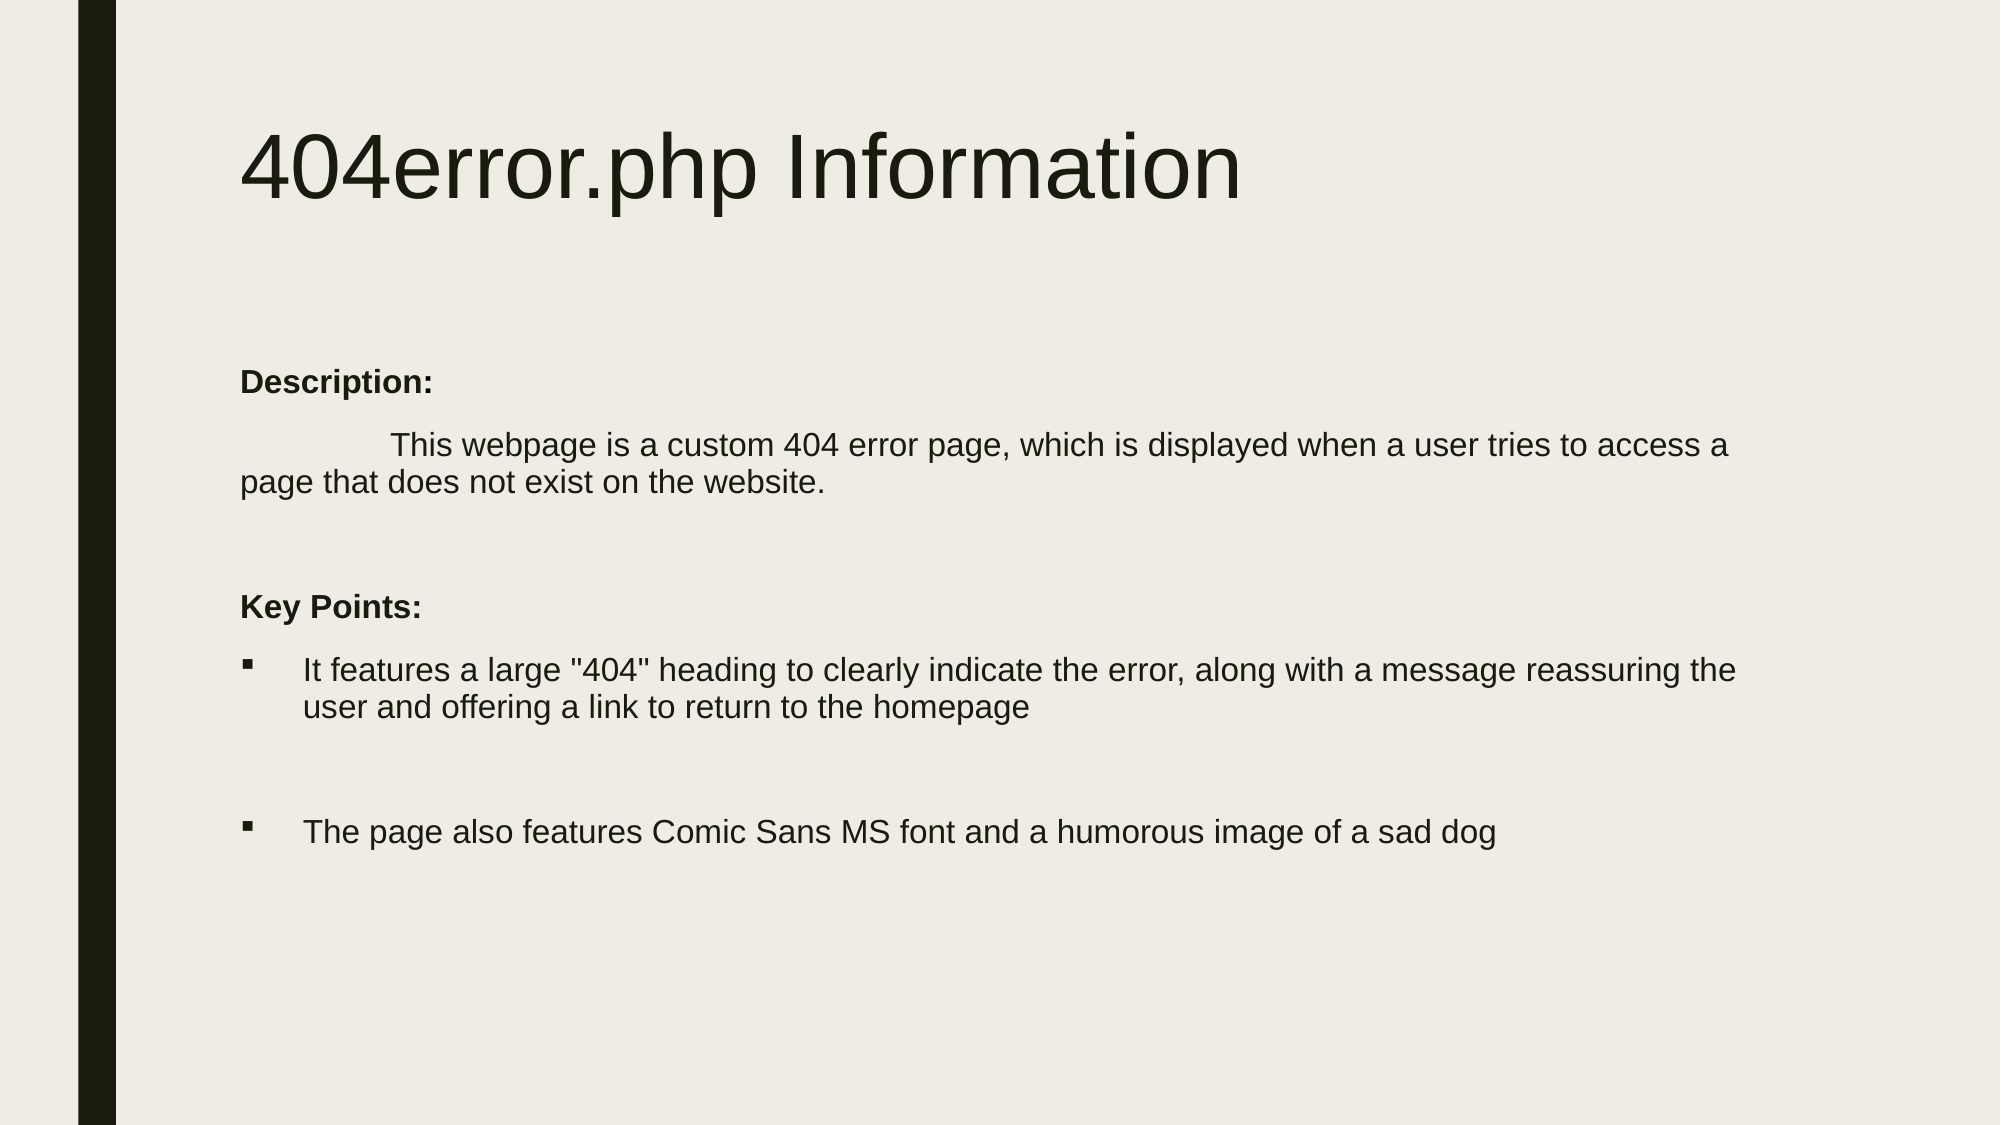

# 404error.php Information
Description:
	This webpage is a custom 404 error page, which is displayed when a user tries to access a page that does not exist on the website.

Key Points:
It features a large "404" heading to clearly indicate the error, along with a message reassuring the user and offering a link to return to the homepage

The page also features Comic Sans MS font and a humorous image of a sad dog